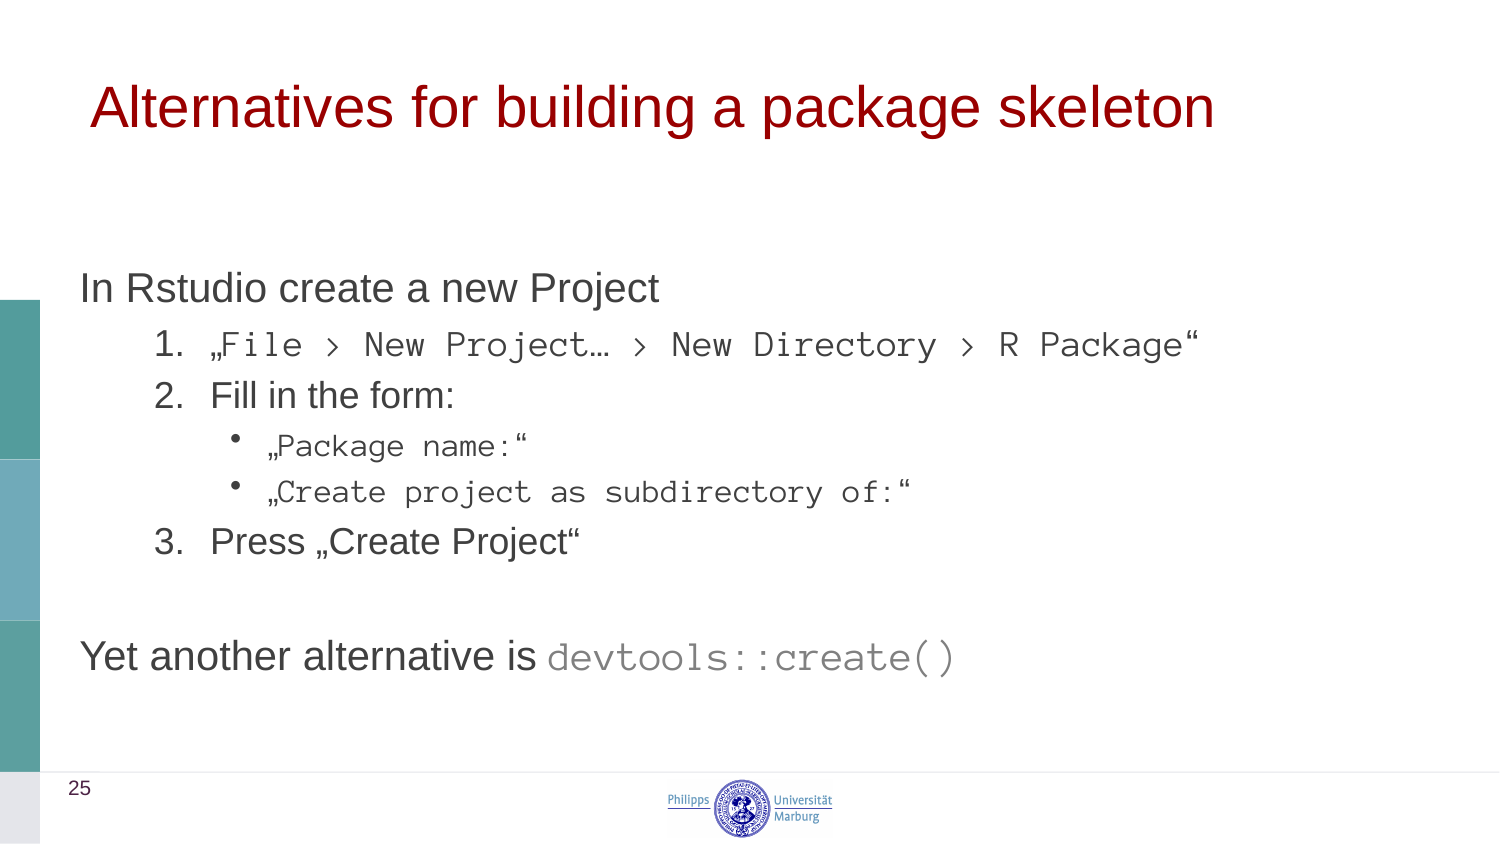

# Alternatives for building a package skeleton
In Rstudio create a new Project
„File > New Project… > New Directory > R Package“
Fill in the form:
„Package name:“
„Create project as subdirectory of:“
Press „Create Project“

Yet another alternative is devtools::create()

25